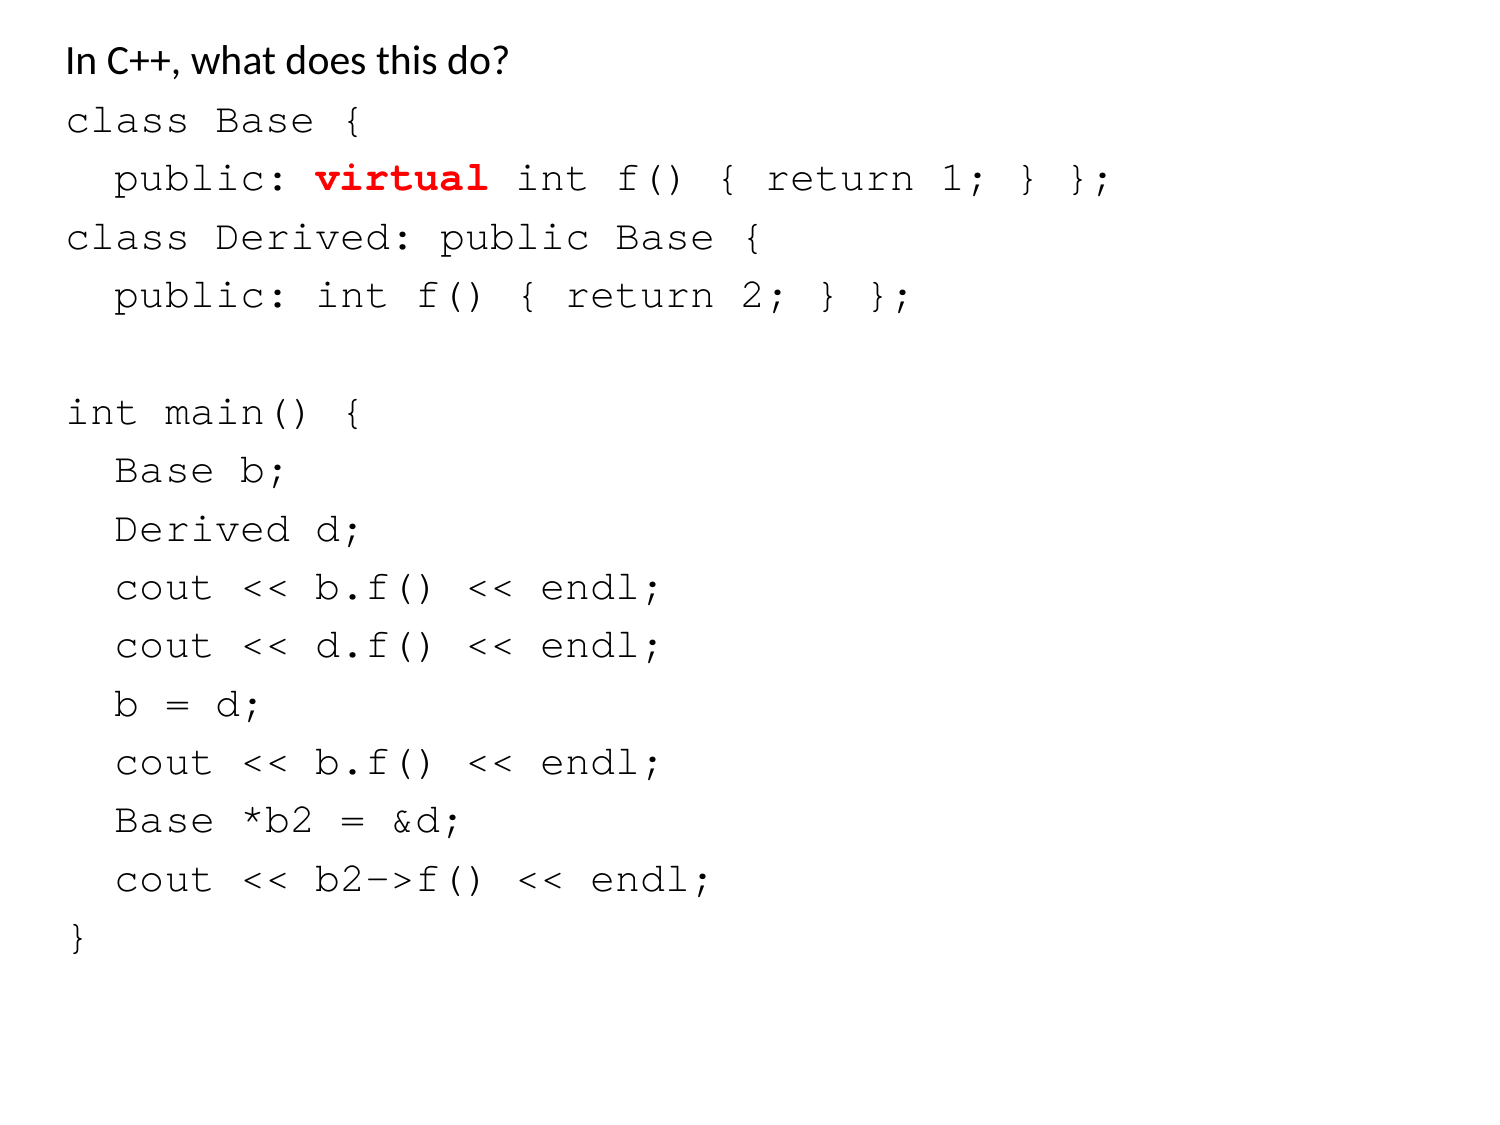

In C++, what does this do?
class Base {
  public: virtual int f() { return 1; } };
class Derived: public Base {
  public: int f() { return 2; } };

int main() {
  Base b;
  Derived d;
  cout << b.f() << endl;
  cout << d.f() << endl;
  b = d;
  cout << b.f() << endl;
  Base *b2 = &d;
  cout << b2->f() << endl;
}